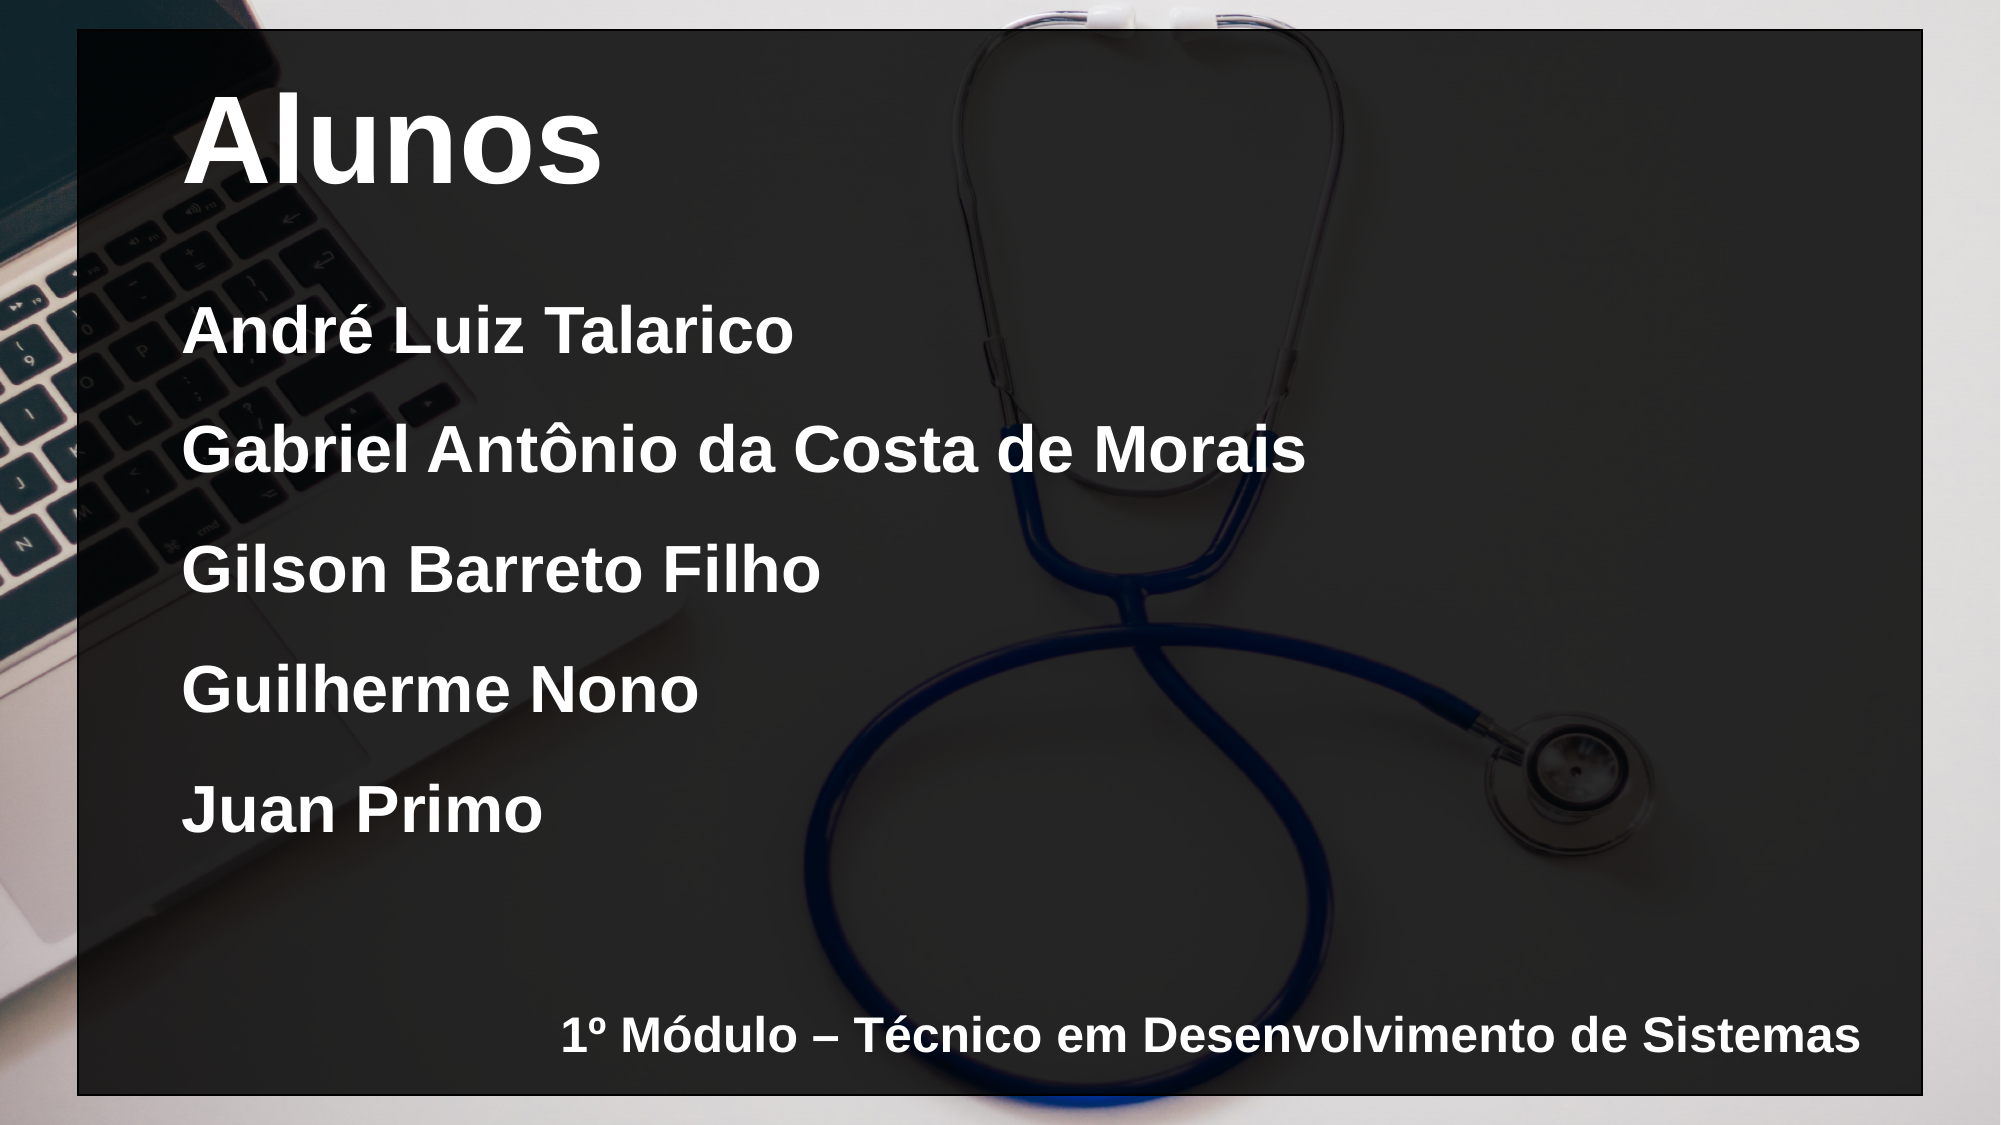

Alunos
André Luiz Talarico
Gabriel Antônio da Costa de Morais
Gilson Barreto Filho
Guilherme Nono
Juan Primo
1º Módulo – Técnico em Desenvolvimento de Sistemas